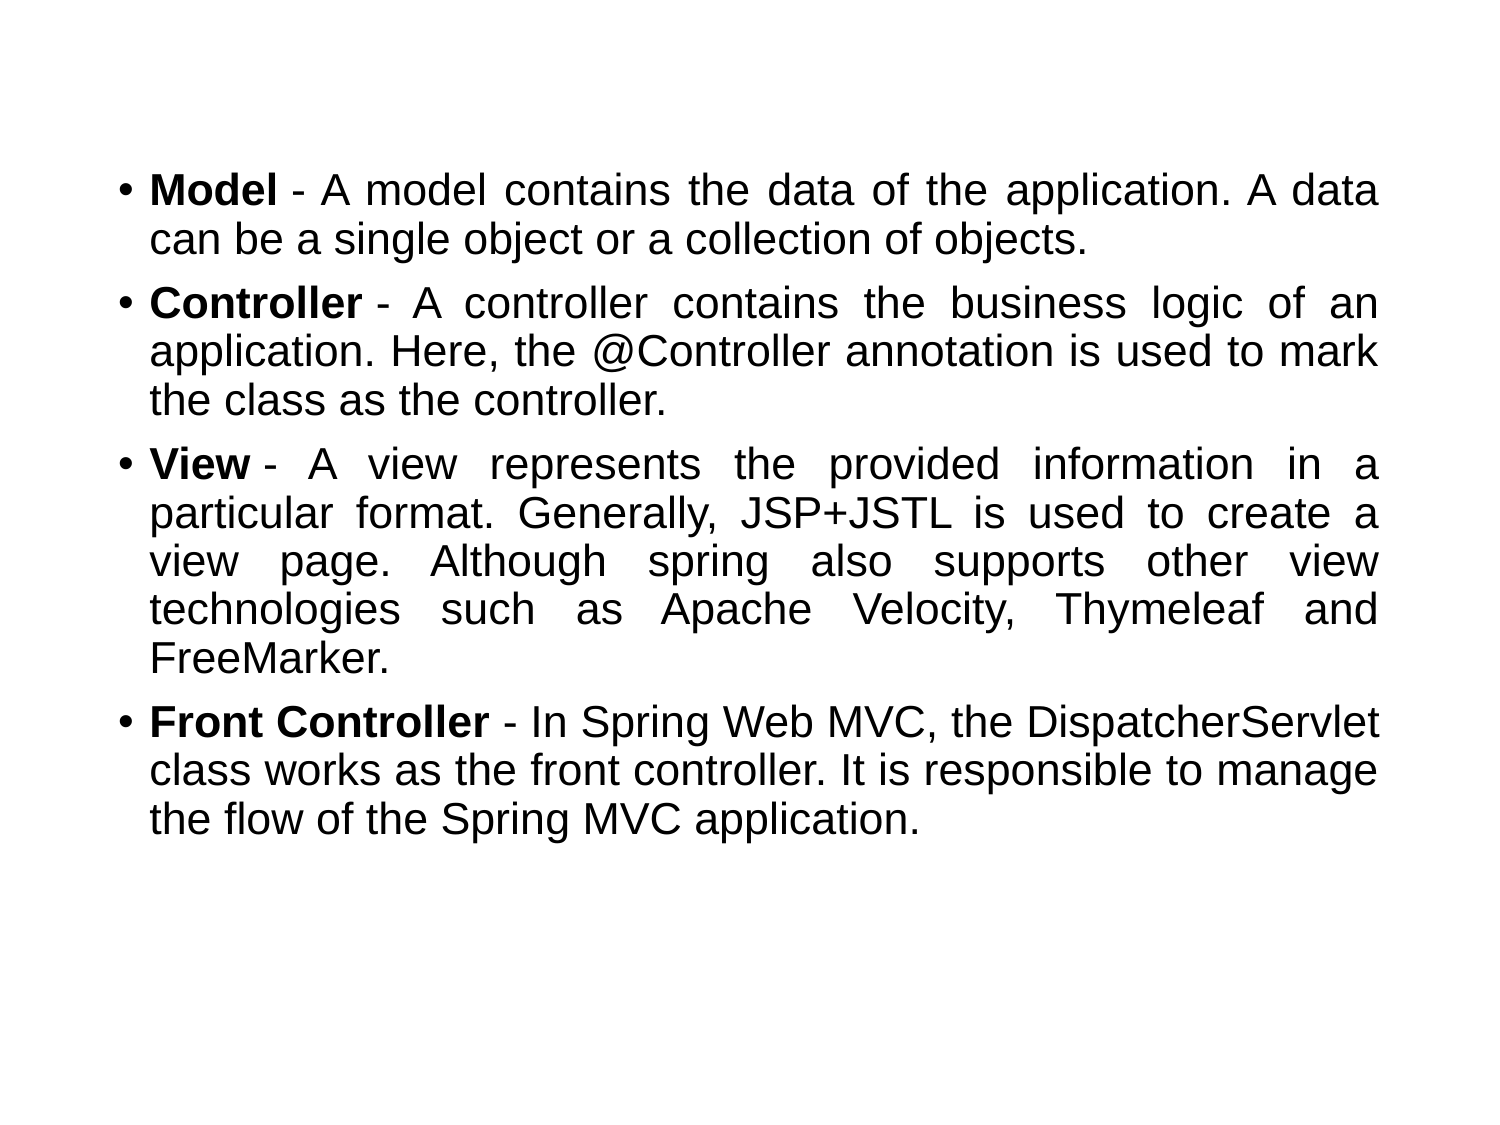

Model - A model contains the data of the application. A data can be a single object or a collection of objects.
Controller - A controller contains the business logic of an application. Here, the @Controller annotation is used to mark the class as the controller.
View - A view represents the provided information in a particular format. Generally, JSP+JSTL is used to create a view page. Although spring also supports other view technologies such as Apache Velocity, Thymeleaf and FreeMarker.
Front Controller - In Spring Web MVC, the DispatcherServlet class works as the front controller. It is responsible to manage the flow of the Spring MVC application.